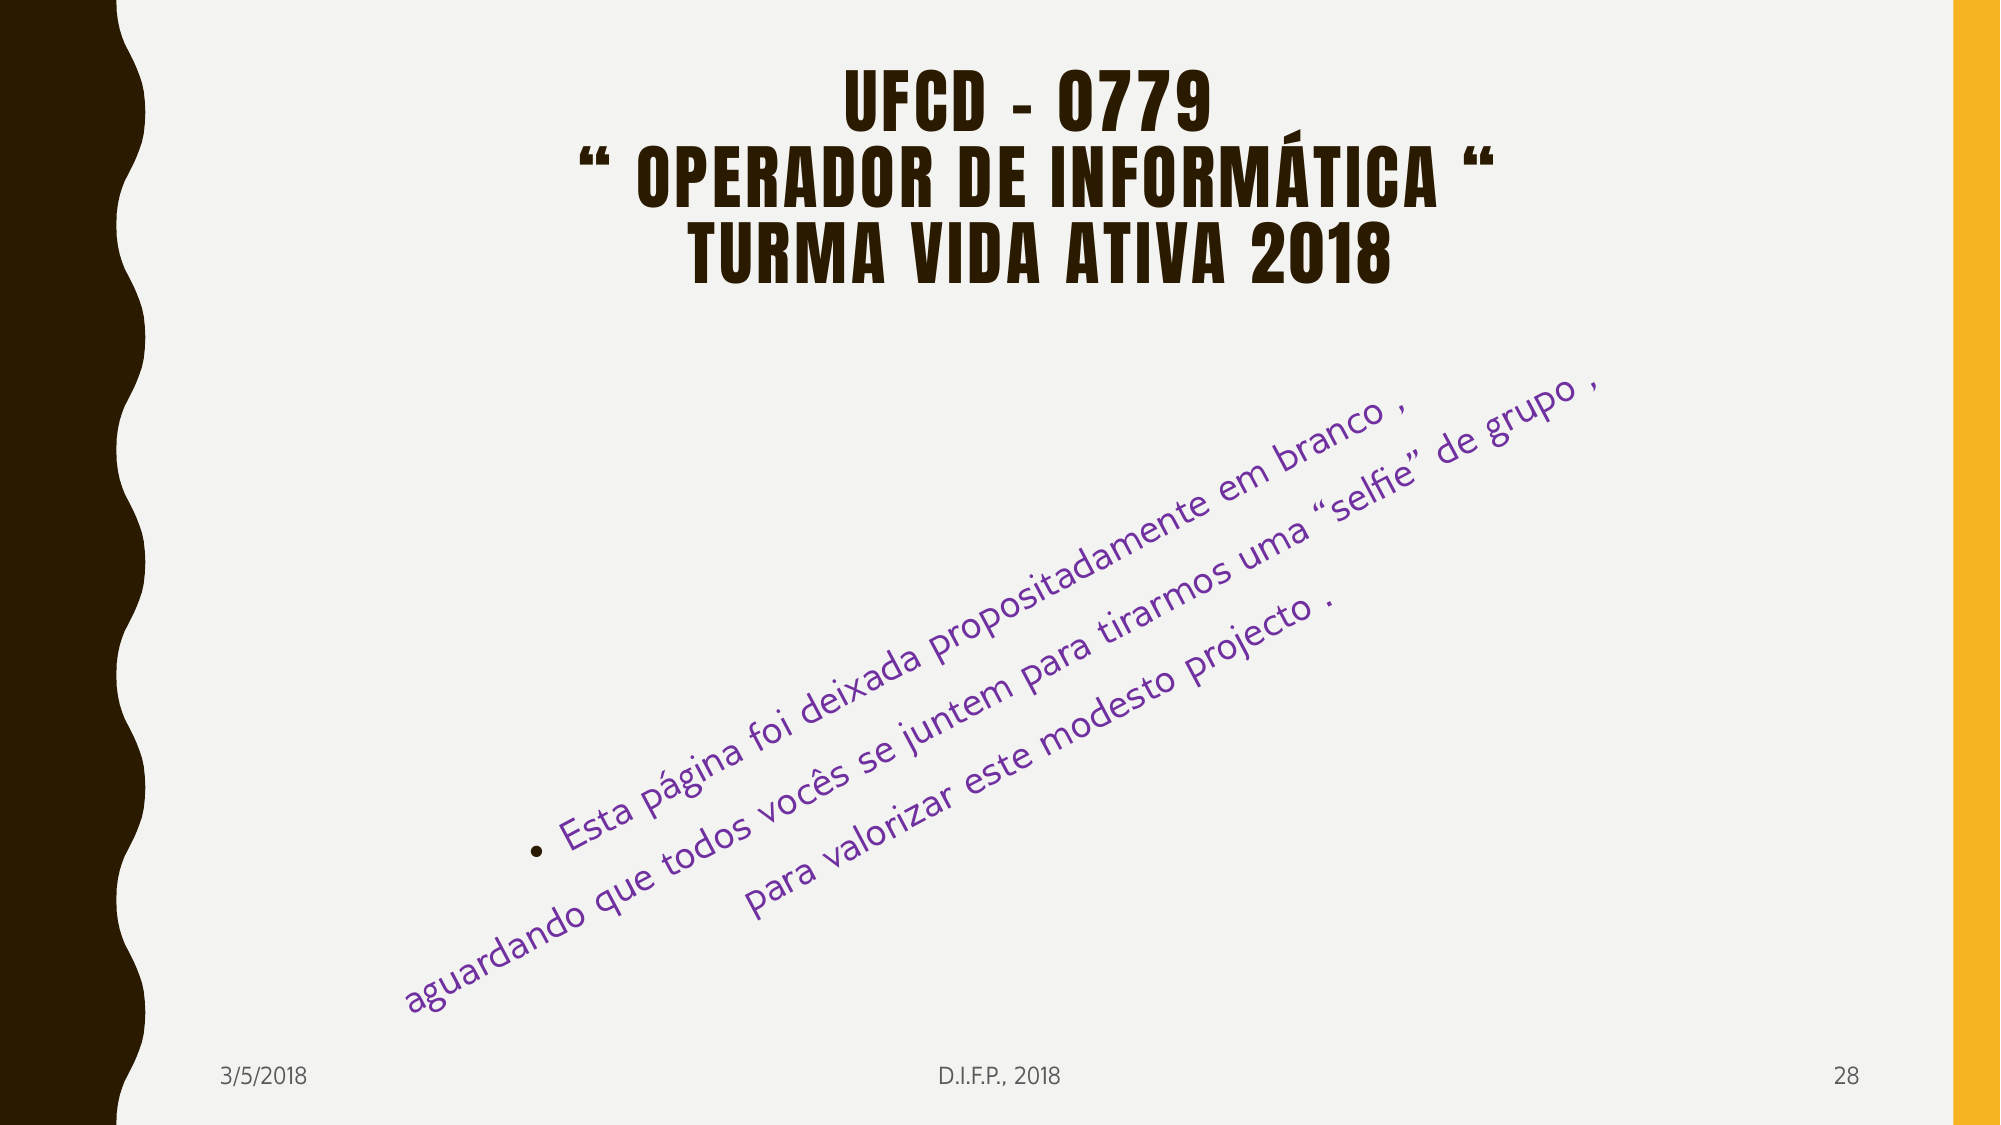

# UFCD – 0779 “ Operador de Informática “ Turma Vida Ativa 2018
Esta página foi deixada propositadamente em branco ,
 aguardando que todos vocês se juntem para tirarmos uma “selfie” de grupo ,
 para valorizar este modesto projecto .
3/5/2018
D.I.F.P., 2018
28